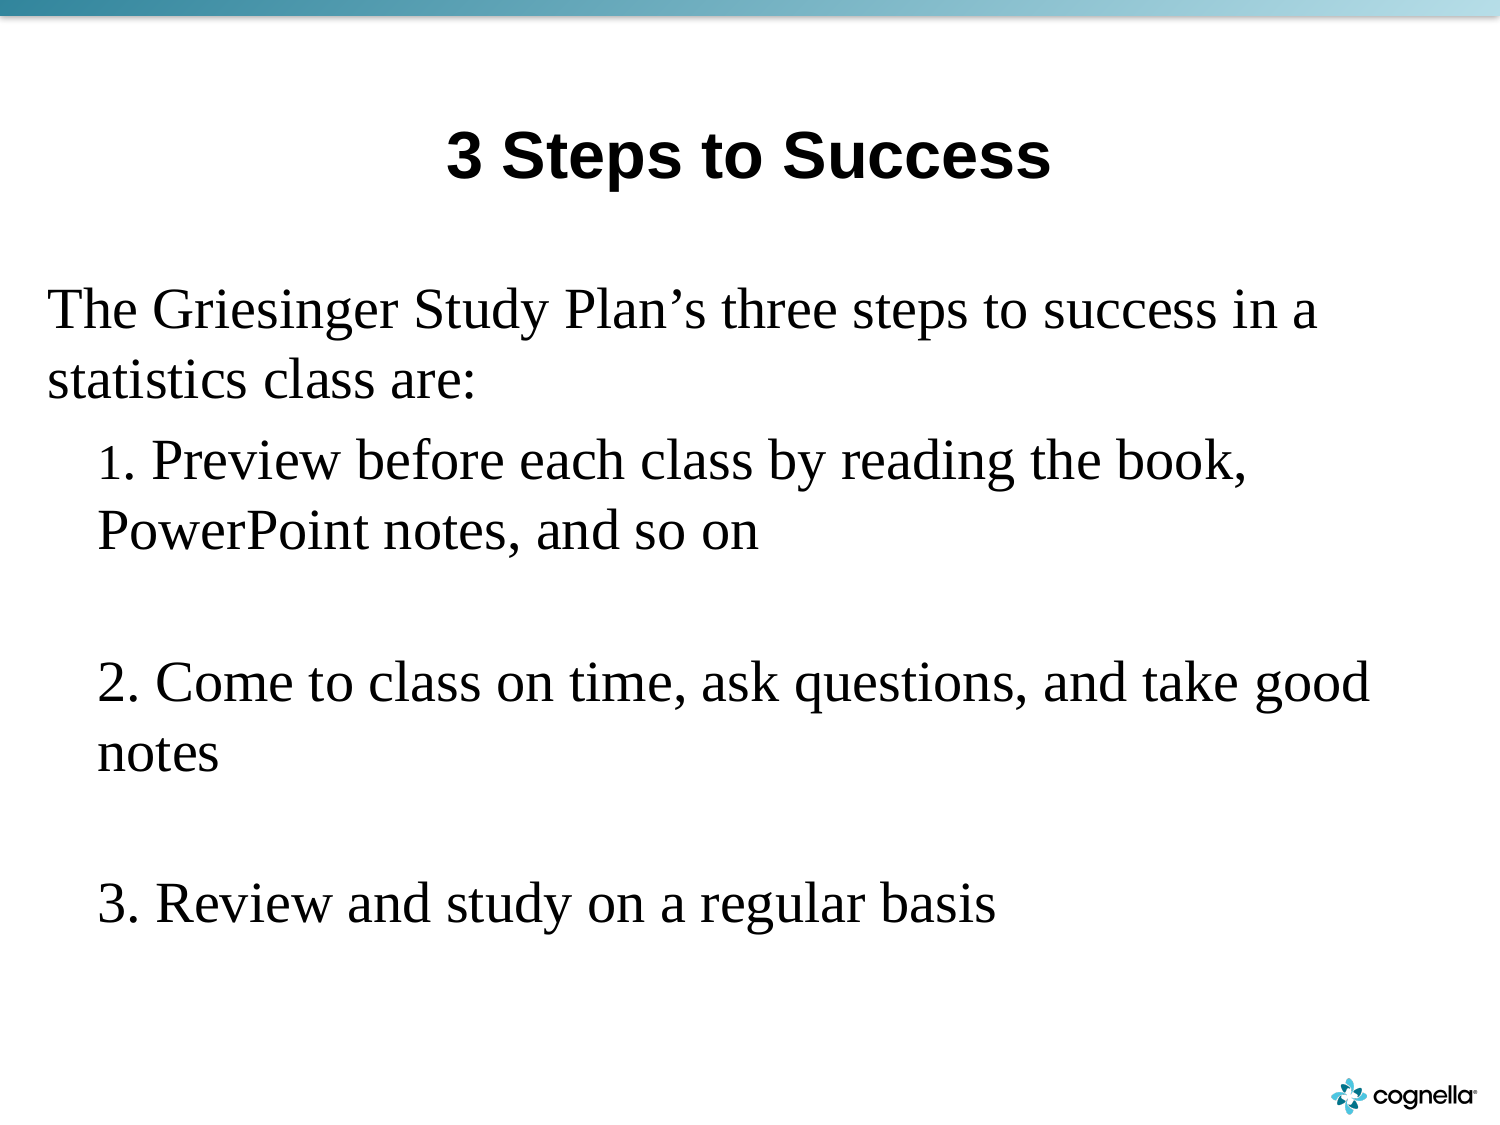

# 3 Steps to Success
The Griesinger Study Plan’s three steps to success in a statistics class are:
1. Preview before each class by reading the book, PowerPoint notes, and so on
2. Come to class on time, ask questions, and take good notes
3. Review and study on a regular basis